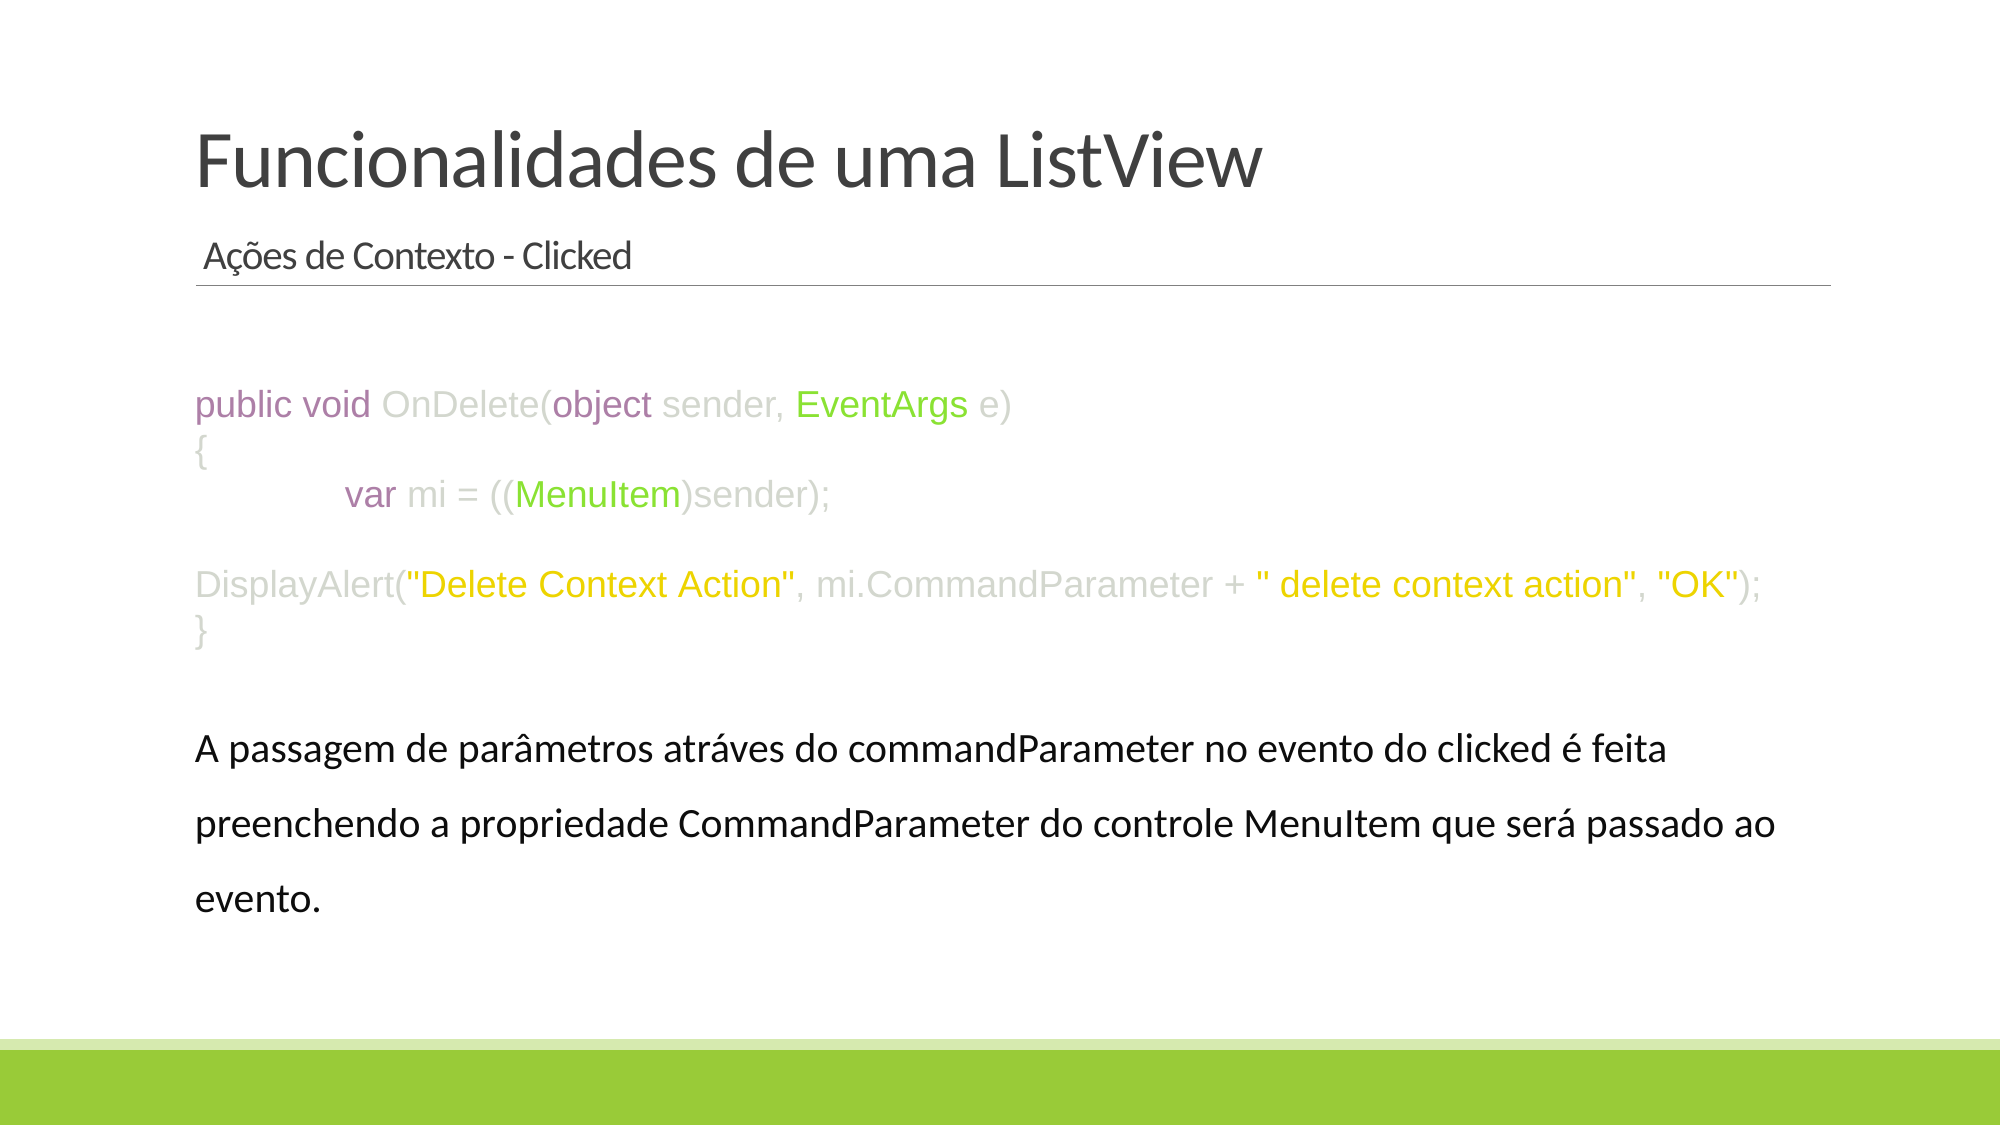

# Funcionalidades de uma ListView Ações de Contexto - Clicked
public void OnDelete(object sender, EventArgs e)
{
	var mi = ((MenuItem)sender);
	DisplayAlert("Delete Context Action", mi.CommandParameter + " delete context action", "OK");
}

A passagem de parâmetros atráves do commandParameter no evento do clicked é feita preenchendo a propriedade CommandParameter do controle MenuItem que será passado ao evento.